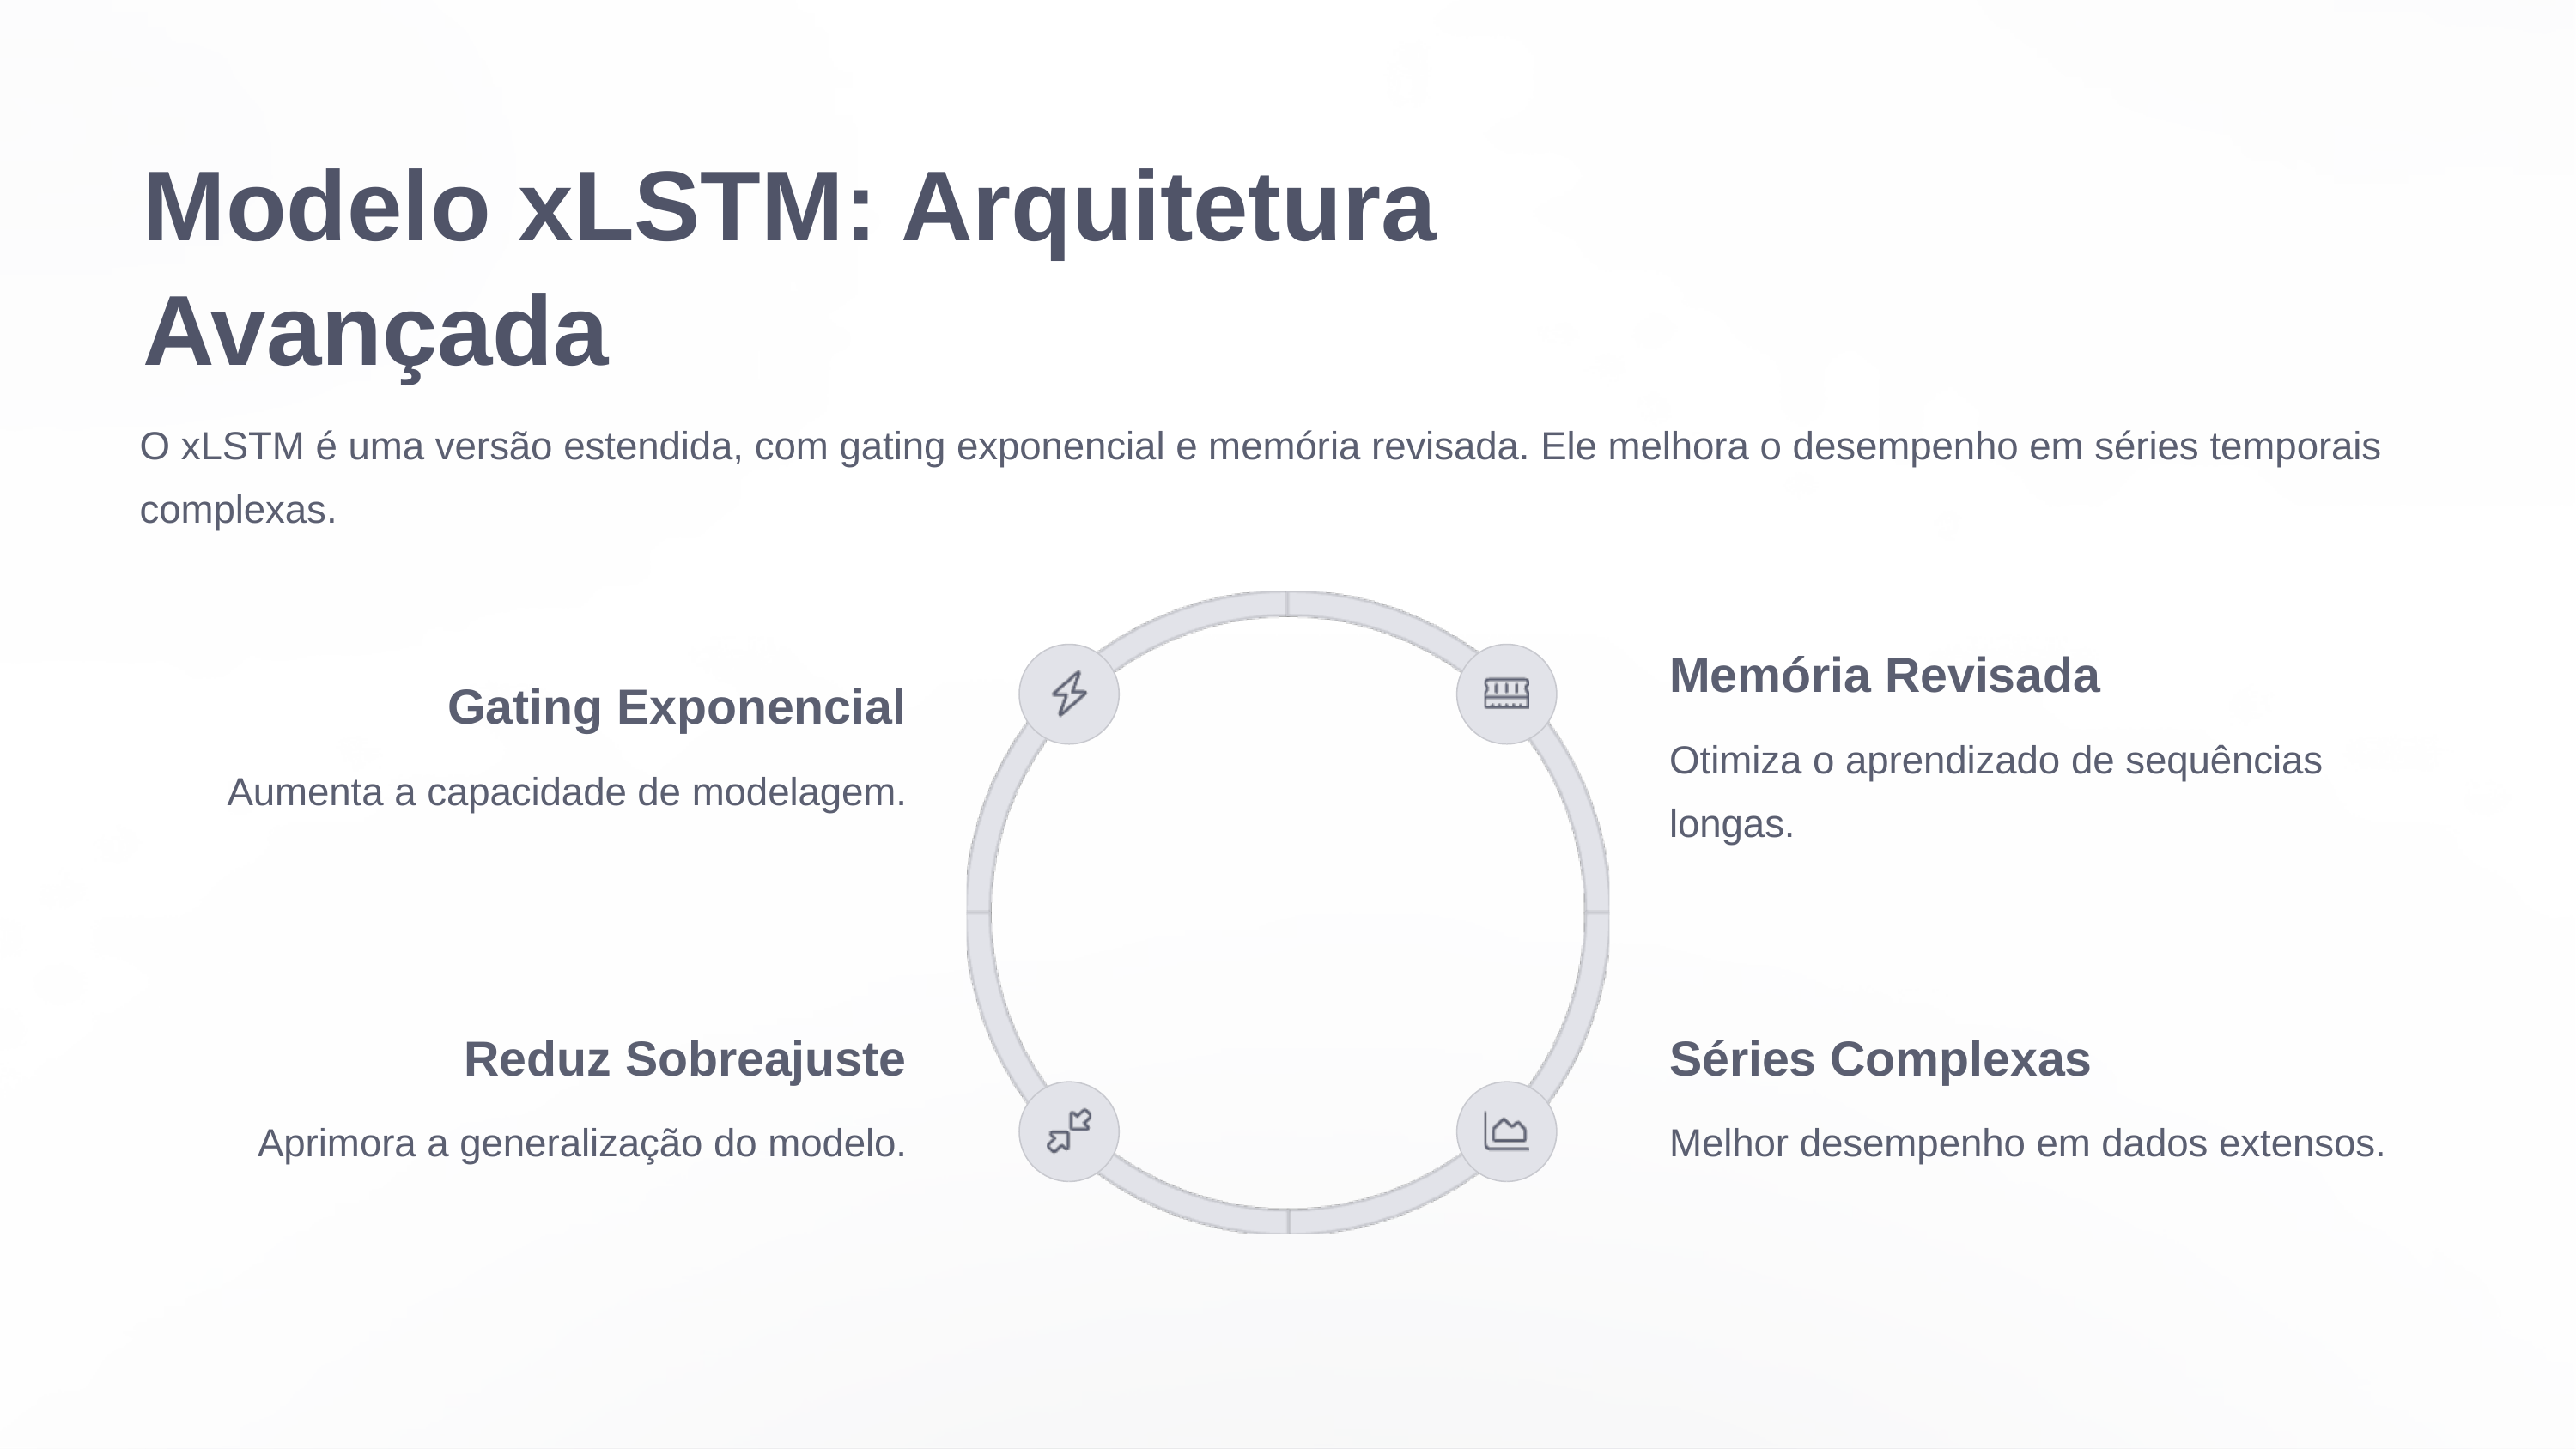

Modelo xLSTM: Arquitetura Avançada
O xLSTM é uma versão estendida, com gating exponencial e memória revisada. Ele melhora o desempenho em séries temporais complexas.

Memória Revisada

Gating Exponencial
Otimiza o aprendizado de sequências longas.
Aumenta a capacidade de modelagem.
Reduz Sobreajuste
Séries Complexas

Aprimora a generalização do modelo.
Melhor desempenho em dados extensos.